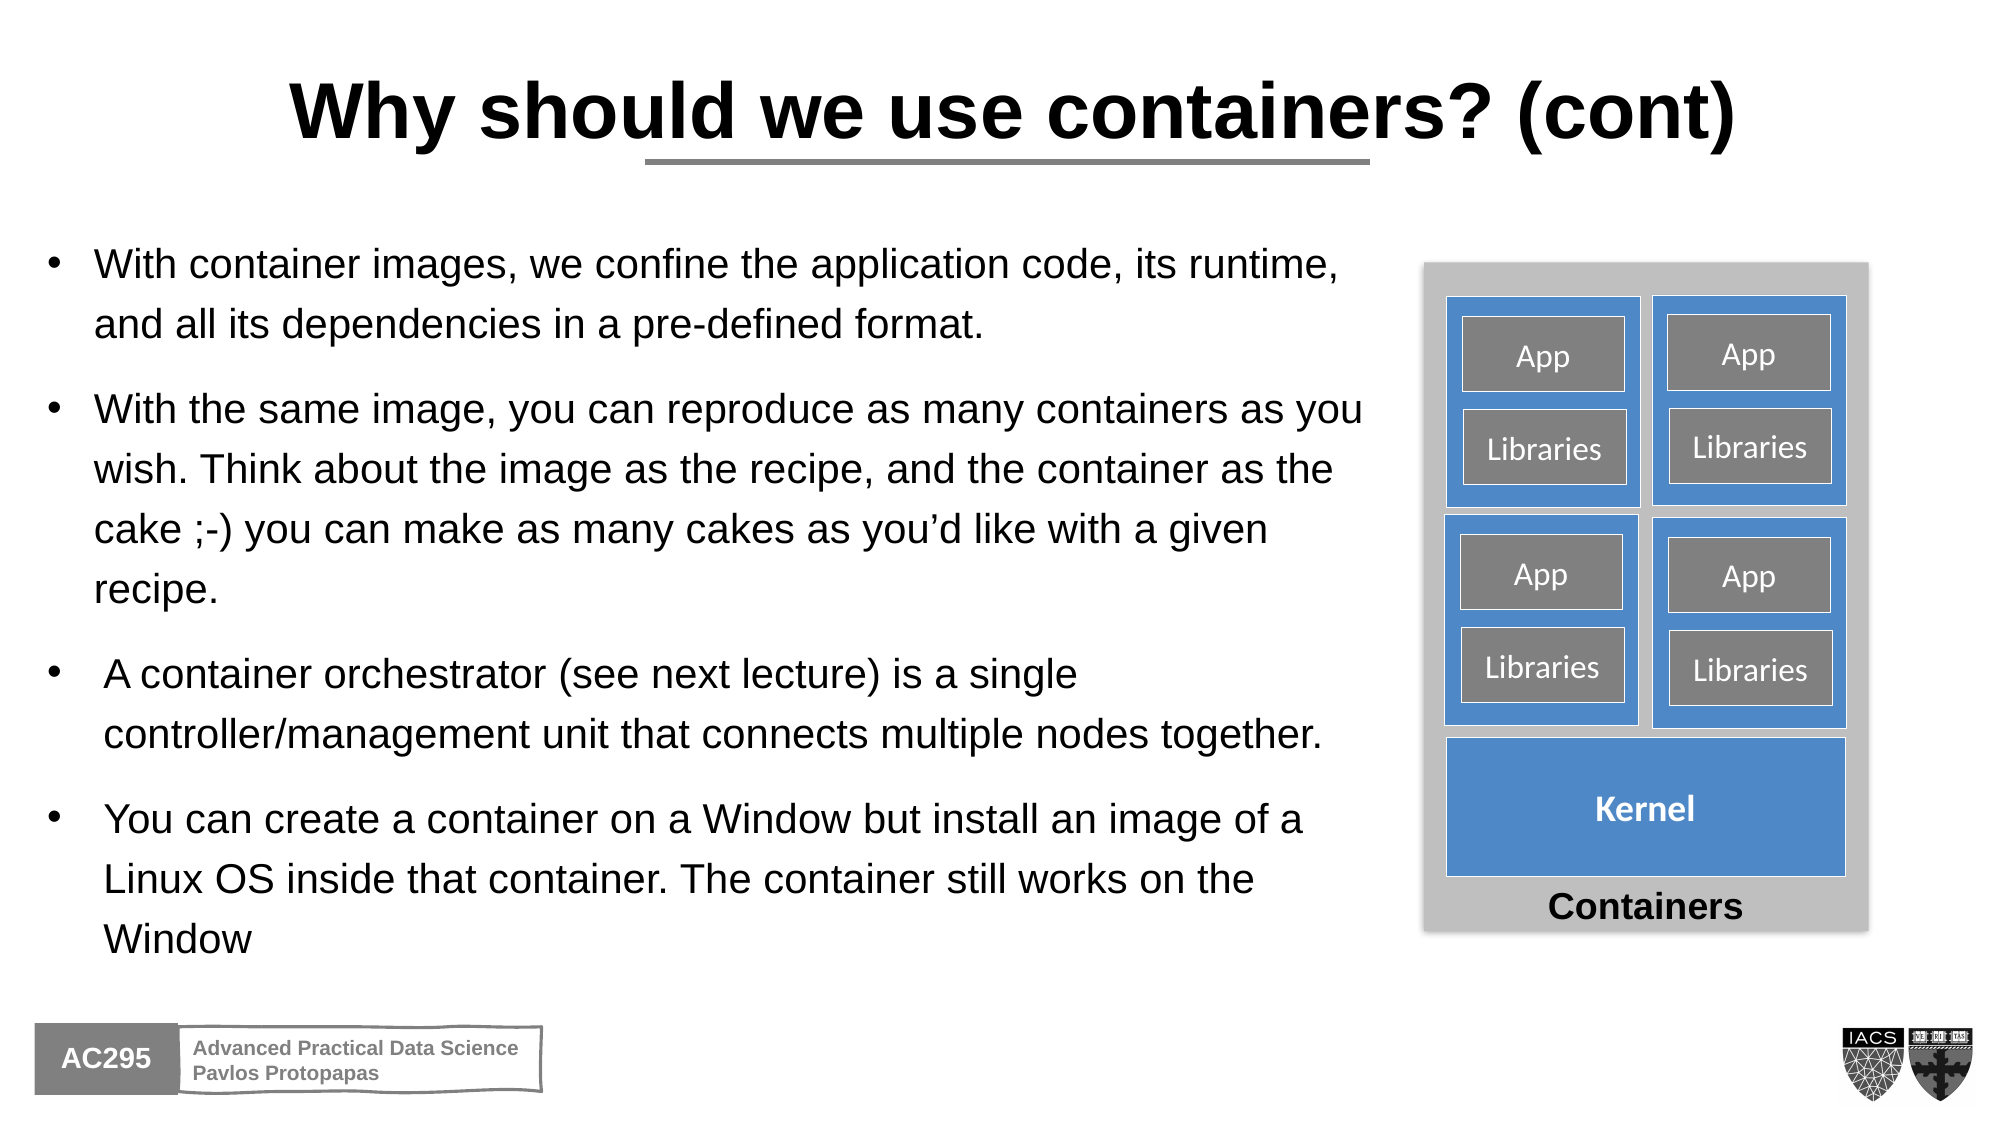

Why should we use containers? (cont)
With container images, we confine the application code, its runtime, and all its dependencies in a pre-defined format.
With the same image, you can reproduce as many containers as you wish. Think about the image as the recipe, and the container as the cake ;-) you can make as many cakes as you’d like with a given recipe.
A container orchestrator (see next lecture) is a single controller/management unit that connects multiple nodes together.
You can create a container on a Window but install an image of a Linux OS inside that container. The container still works on the Window

App
App
Libraries
Libraries

App
Libraries
Kernel
Containers
App
Libraries